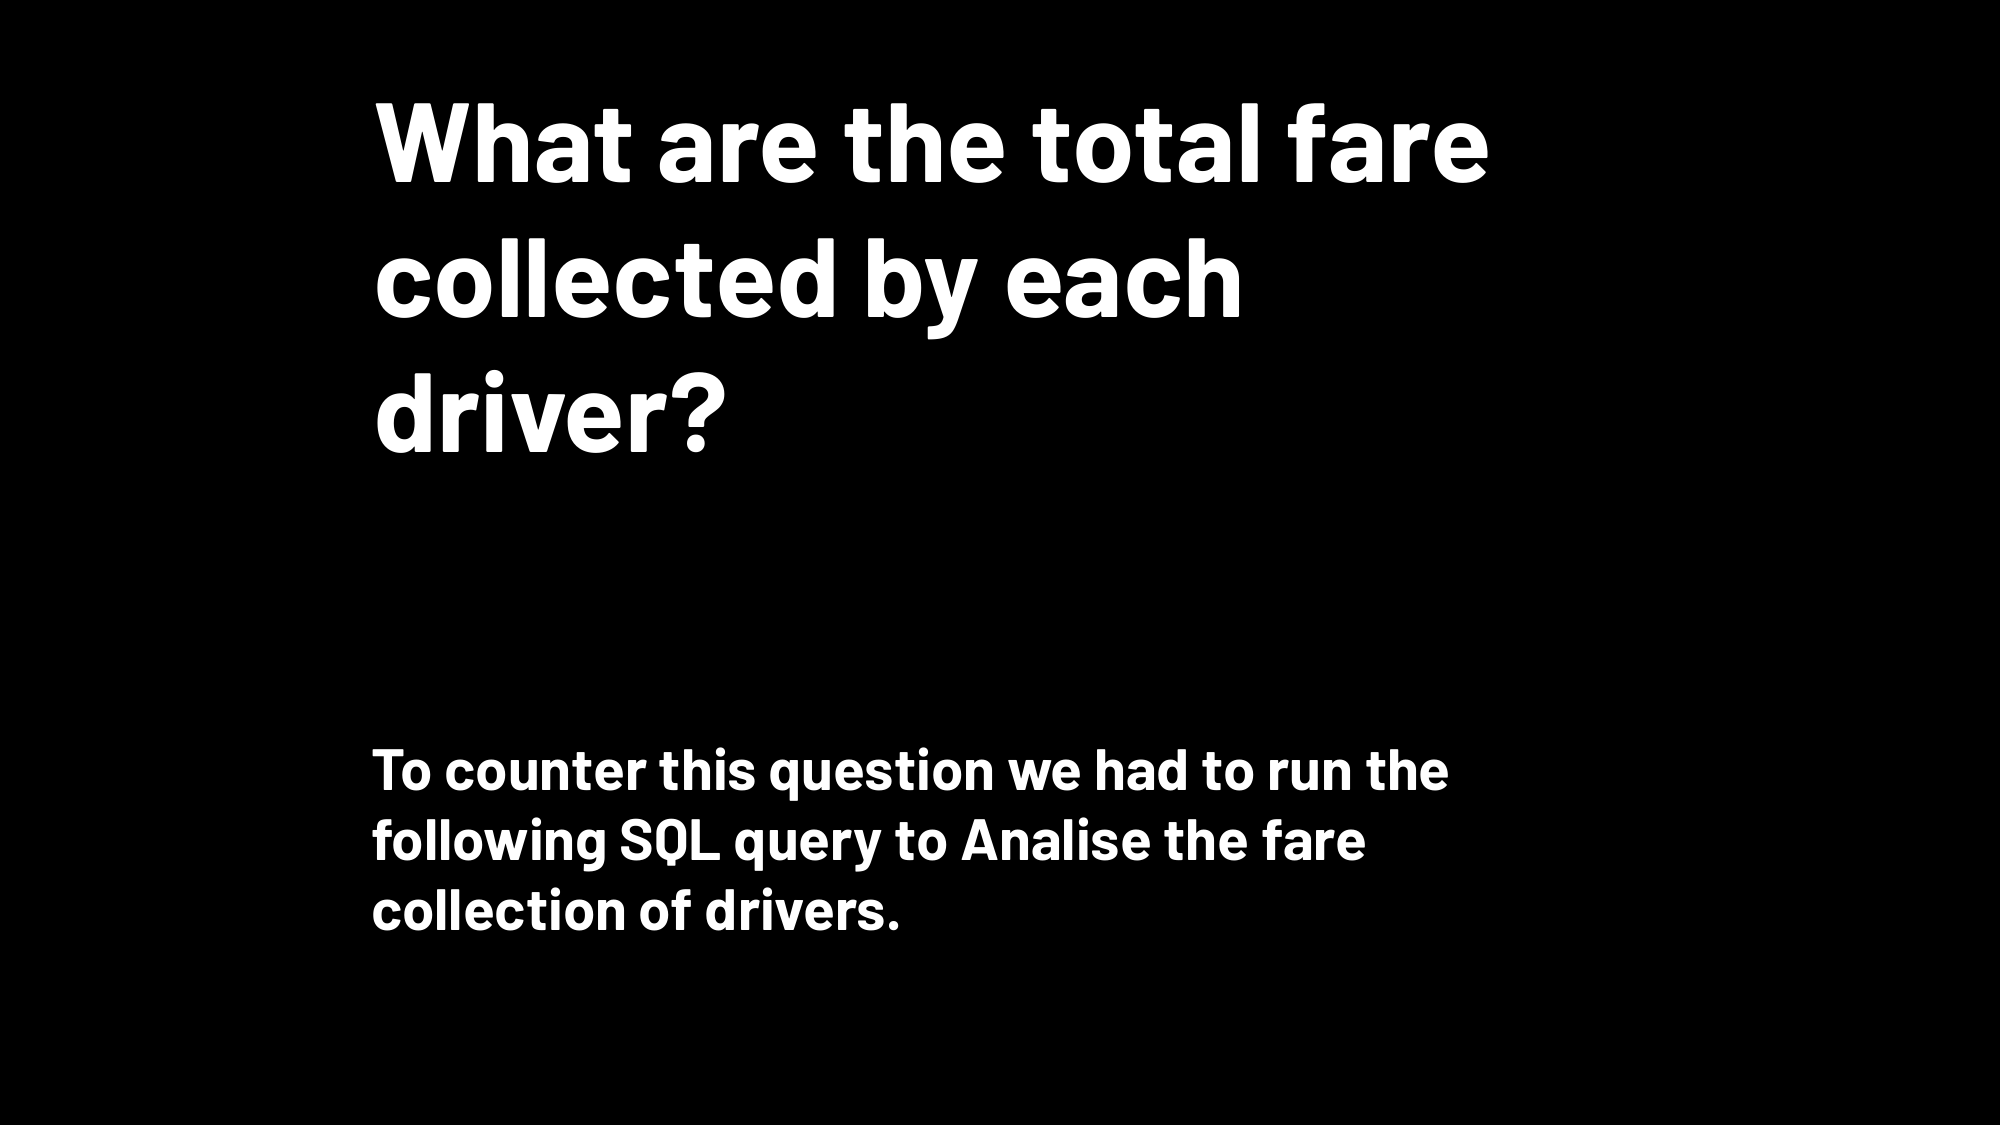

What are the total fare collected by each driver?
To counter this question we had to run the following SQL query to Analise the fare collection of drivers.